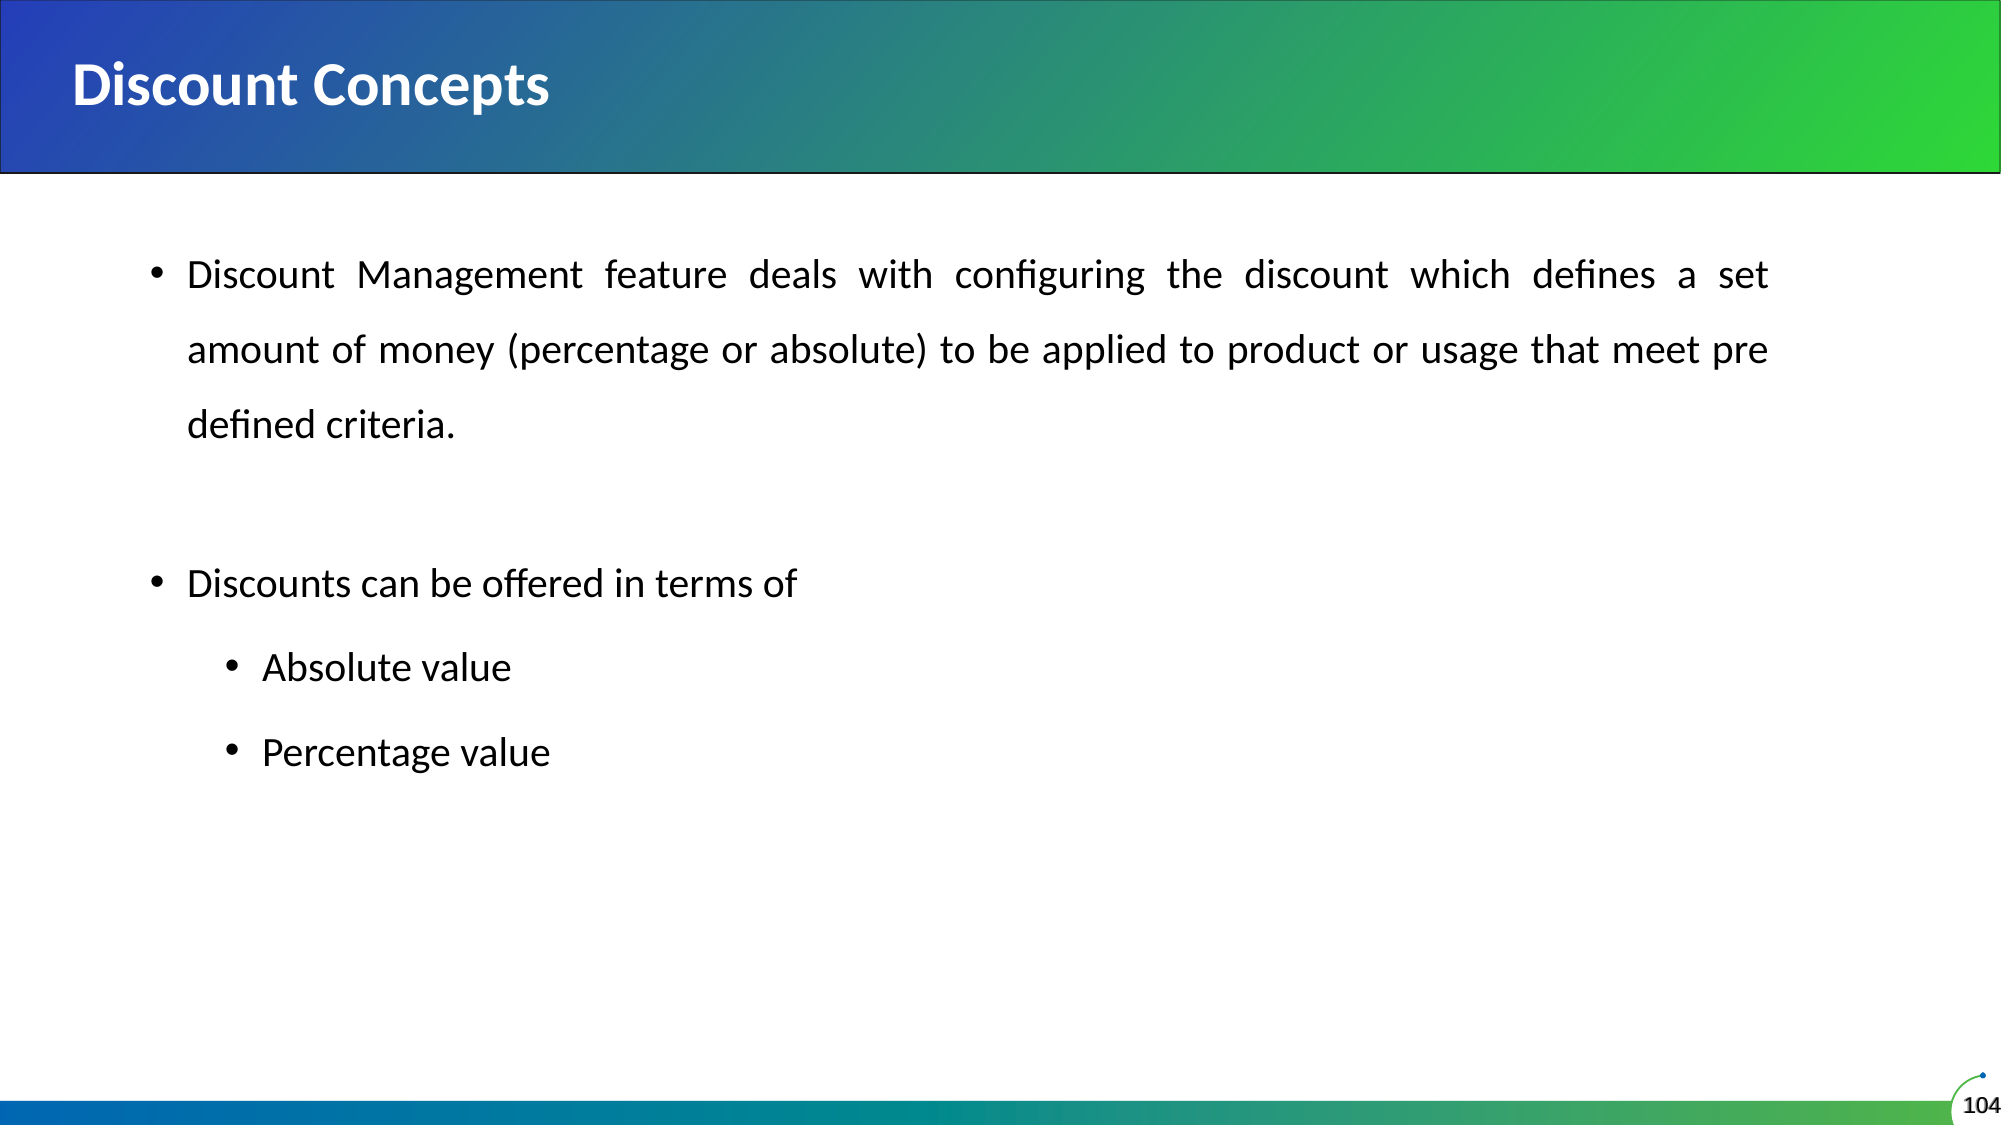

# Discount Concepts
Discount Management feature deals with configuring the discount which defines a set amount of money (percentage or absolute) to be applied to product or usage that meet pre defined criteria.

Discounts can be offered in terms of
Absolute value
Percentage value